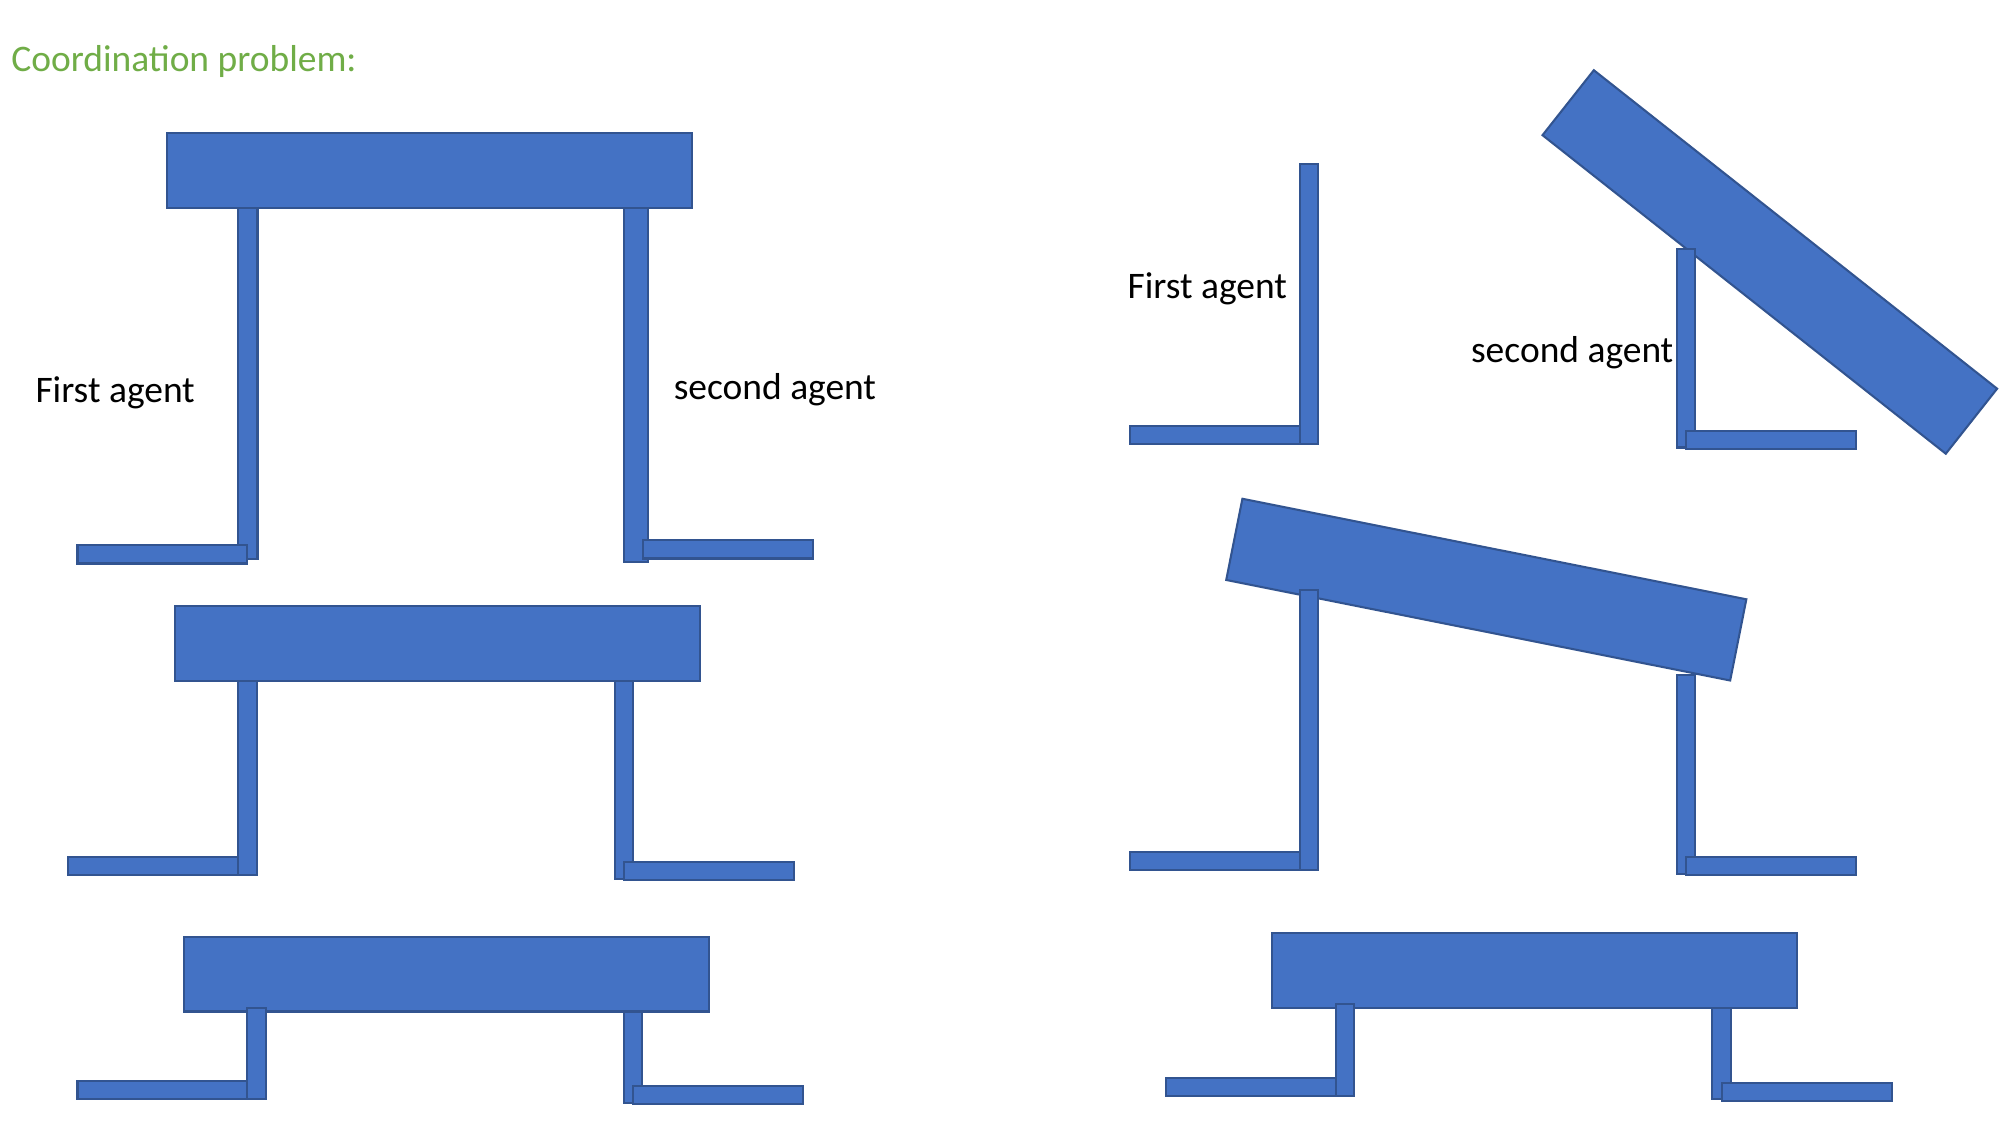

Coordination problem:

First agent
second agent
second agent
First agent